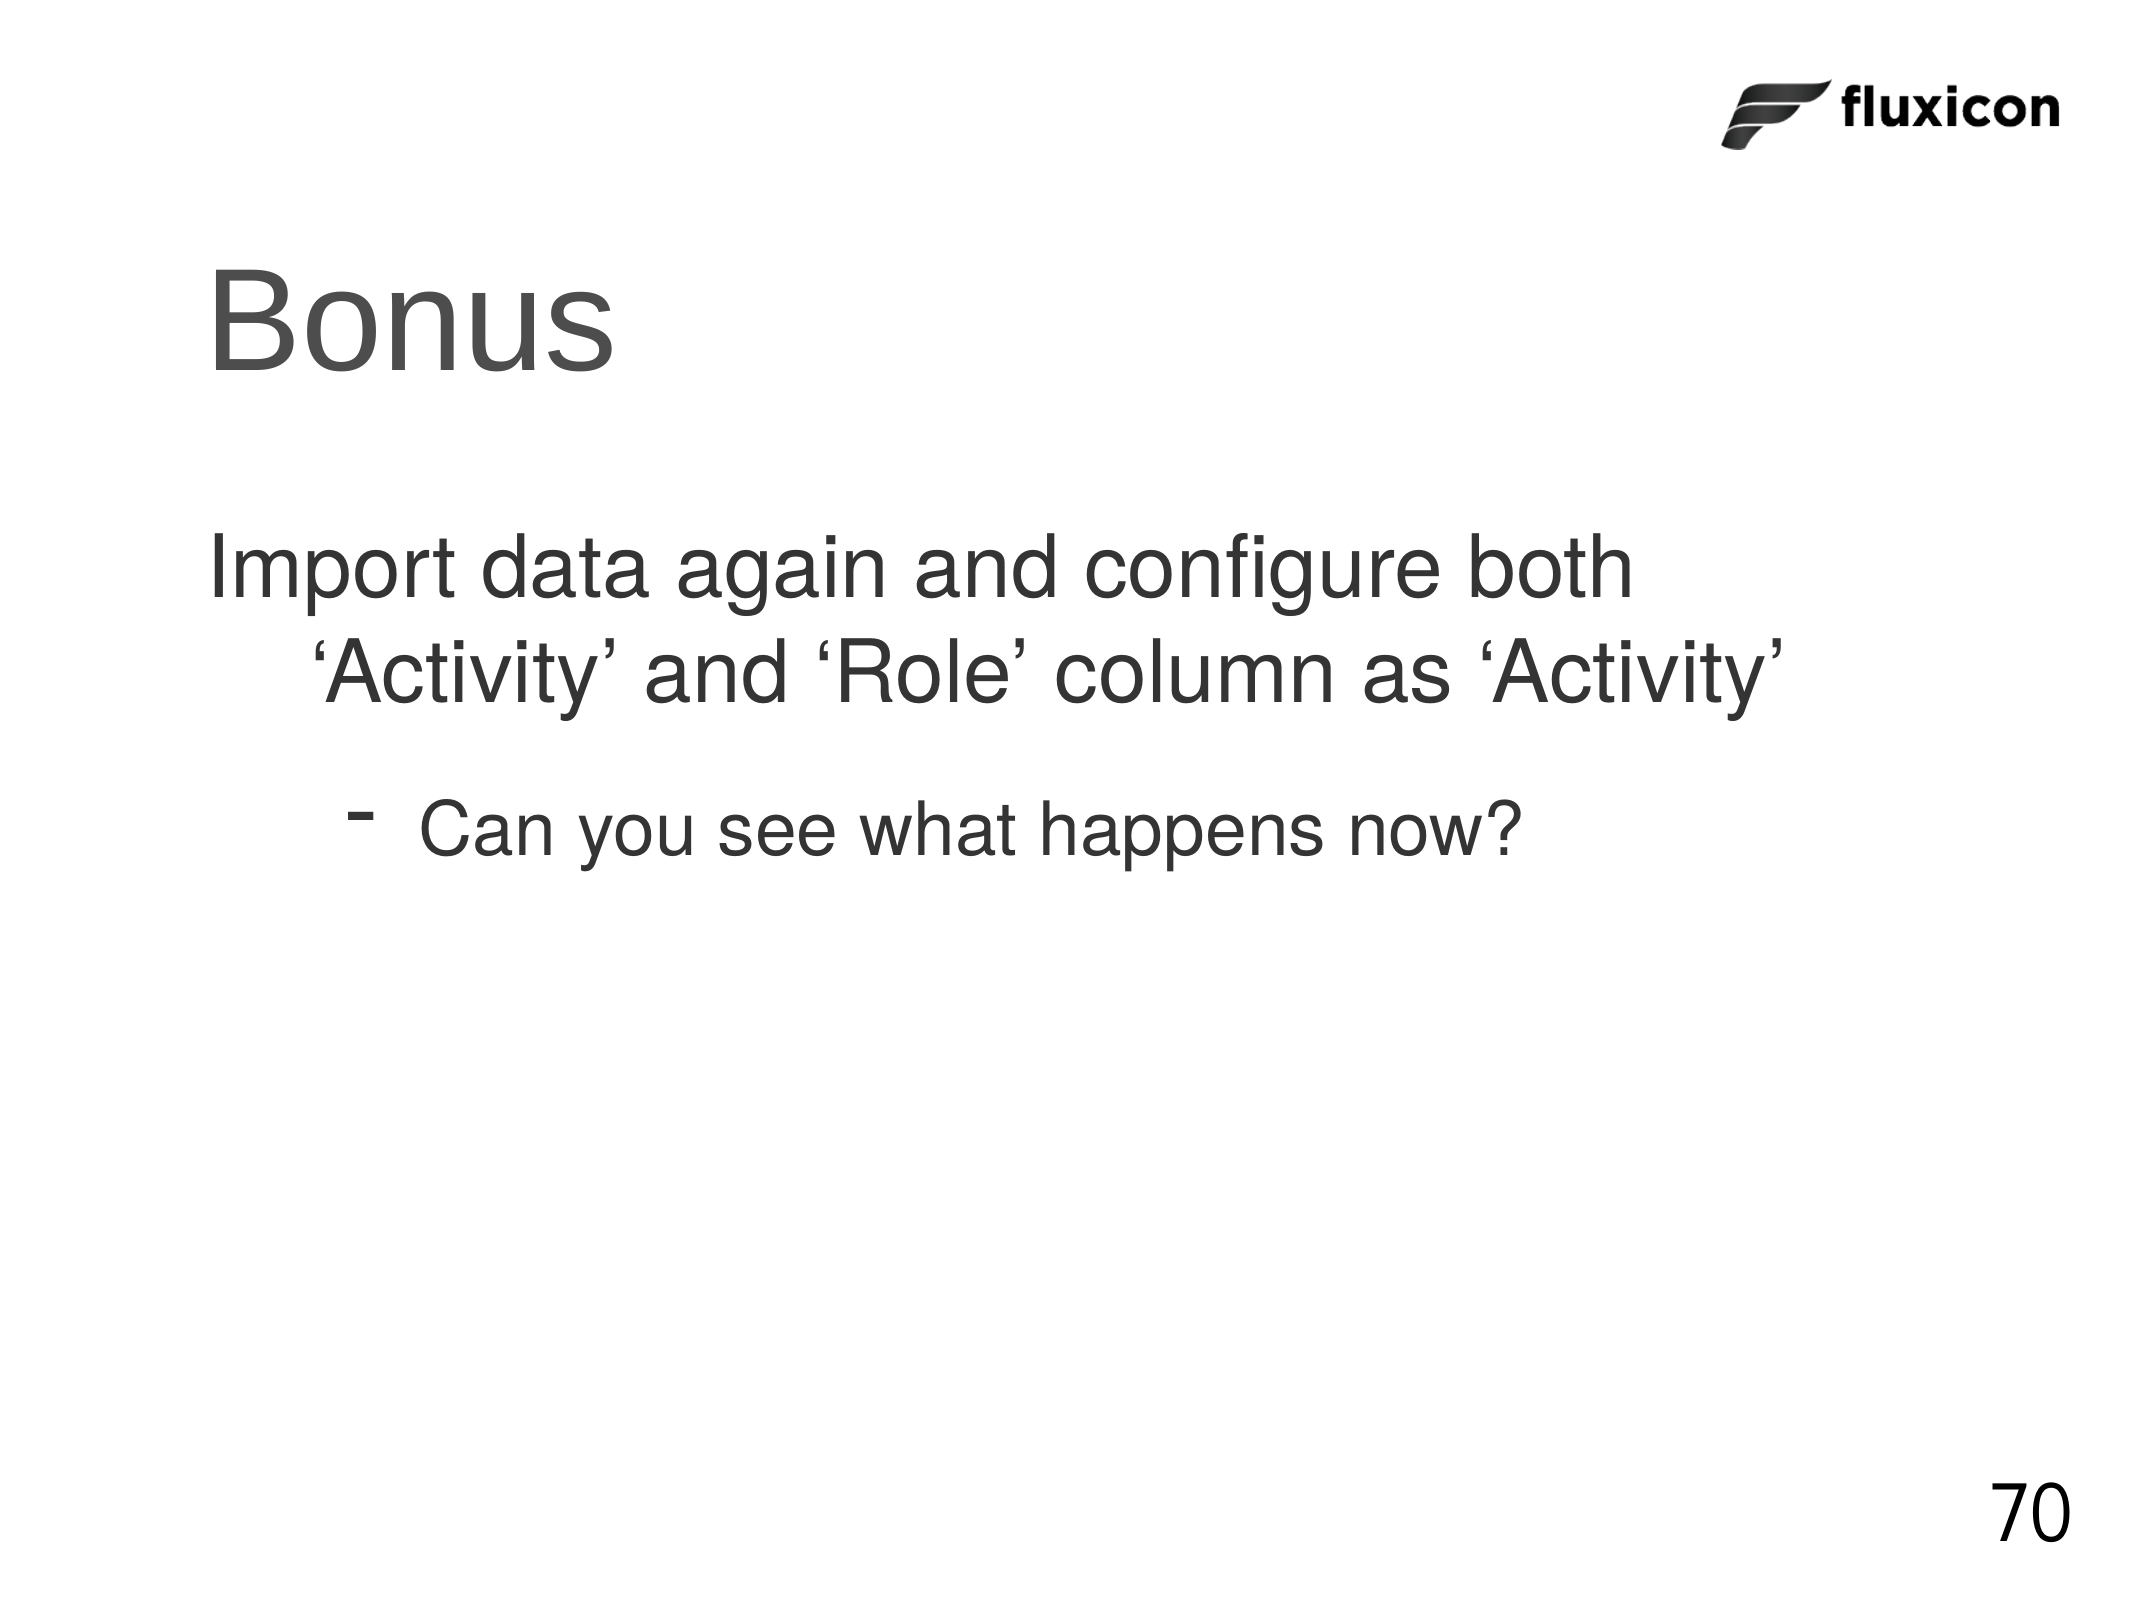

# Bonus
Import data again and configure both ‘Activity’ and ‘Role’ column as ‘Activity’
Can you see what happens now?
70